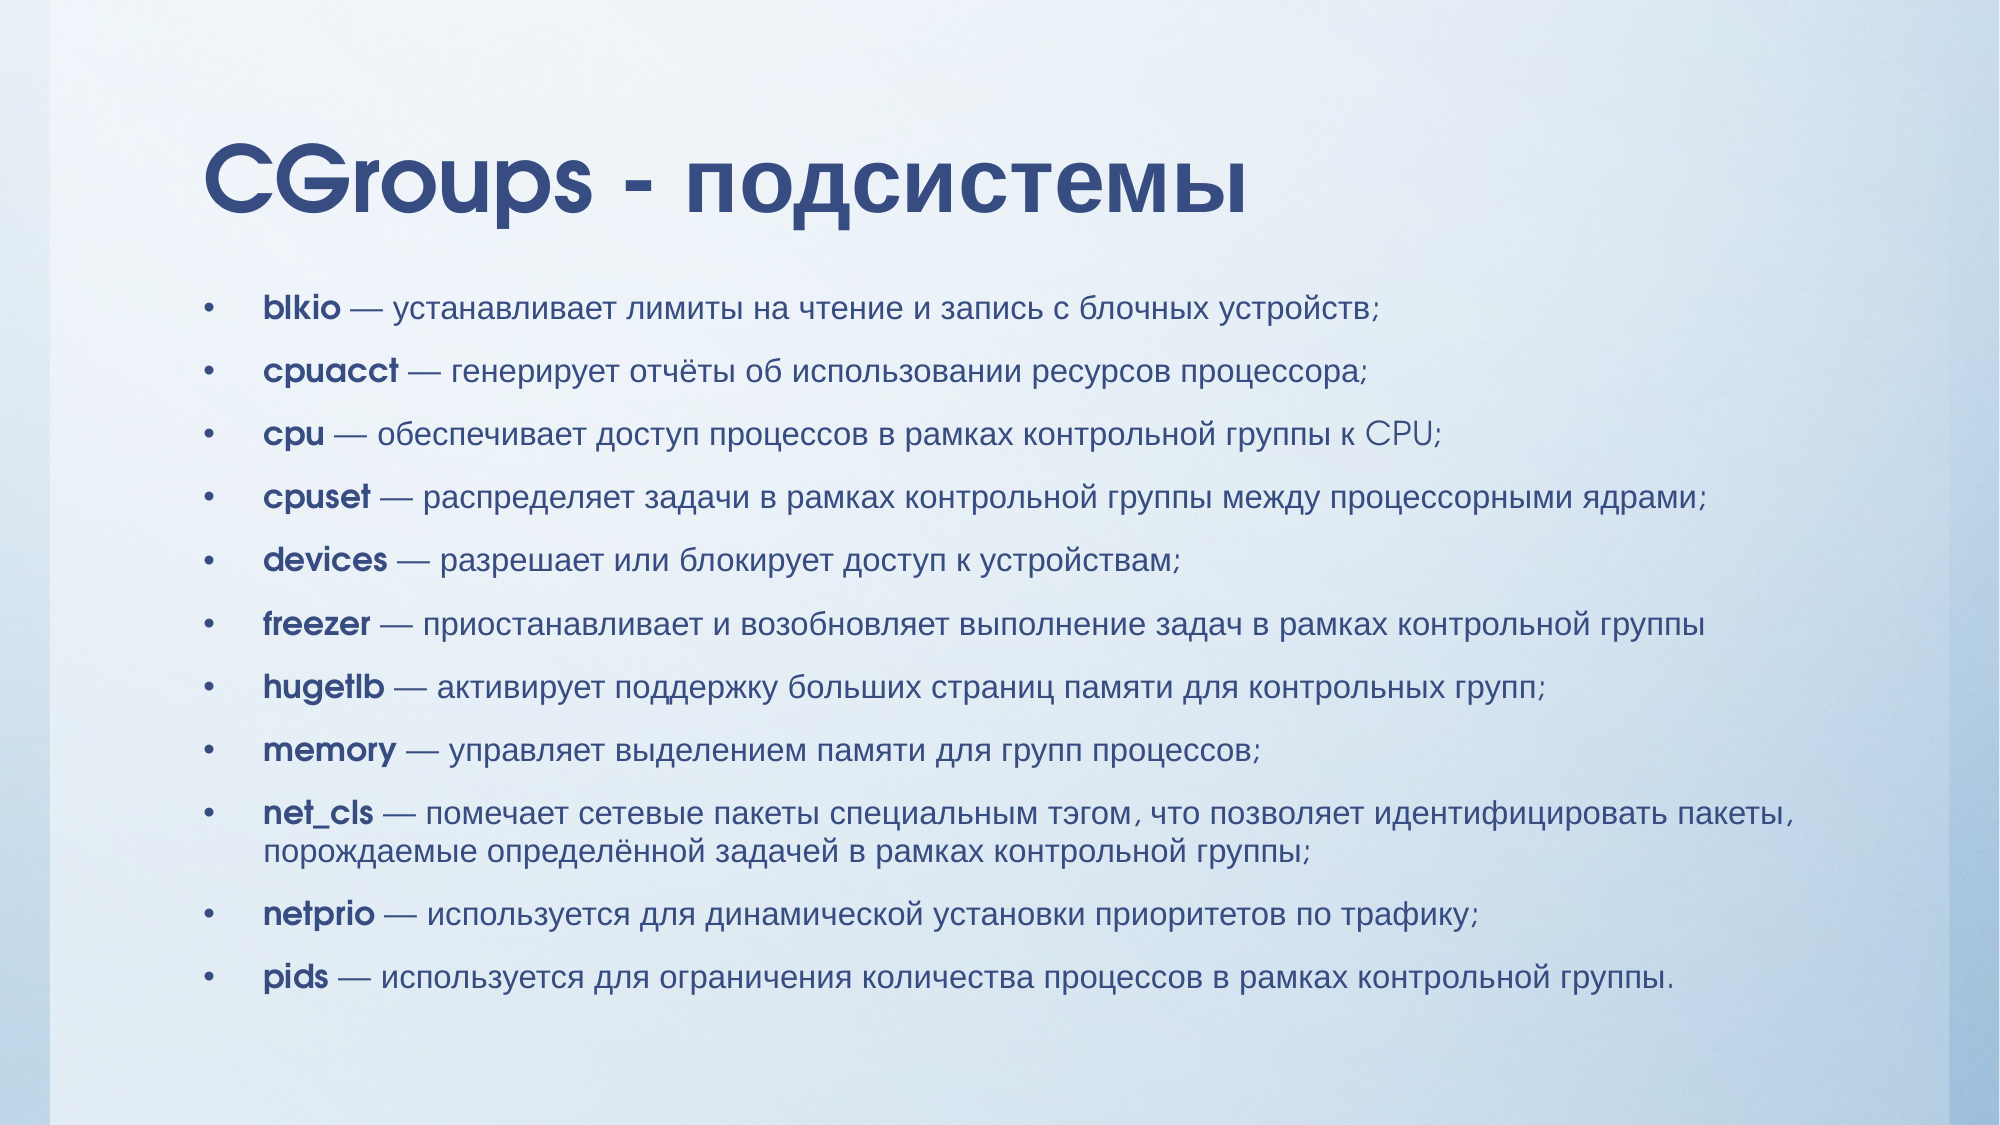

# CGroups - подсистемы
blkio — устанавливает лимиты на чтение и запись с блочных устройств;
cpuacct — генерирует отчёты об использовании ресурсов процессора;
cpu — обеспечивает доступ процессов в рамках контрольной группы к CPU;
cpuset — распределяет задачи в рамках контрольной группы между процессорными ядрами;
devices — разрешает или блокирует доступ к устройствам;
freezer — приостанавливает и возобновляет выполнение задач в рамках контрольной группы
hugetlb — активирует поддержку больших страниц памяти для контрольных групп;
memory — управляет выделением памяти для групп процессов;
net_cls — помечает сетевые пакеты специальным тэгом, что позволяет идентифицировать пакеты, порождаемые определённой задачей в рамках контрольной группы;
netprio — используется для динамической установки приоритетов по трафику;
pids — используется для ограничения количества процессов в рамках контрольной группы.